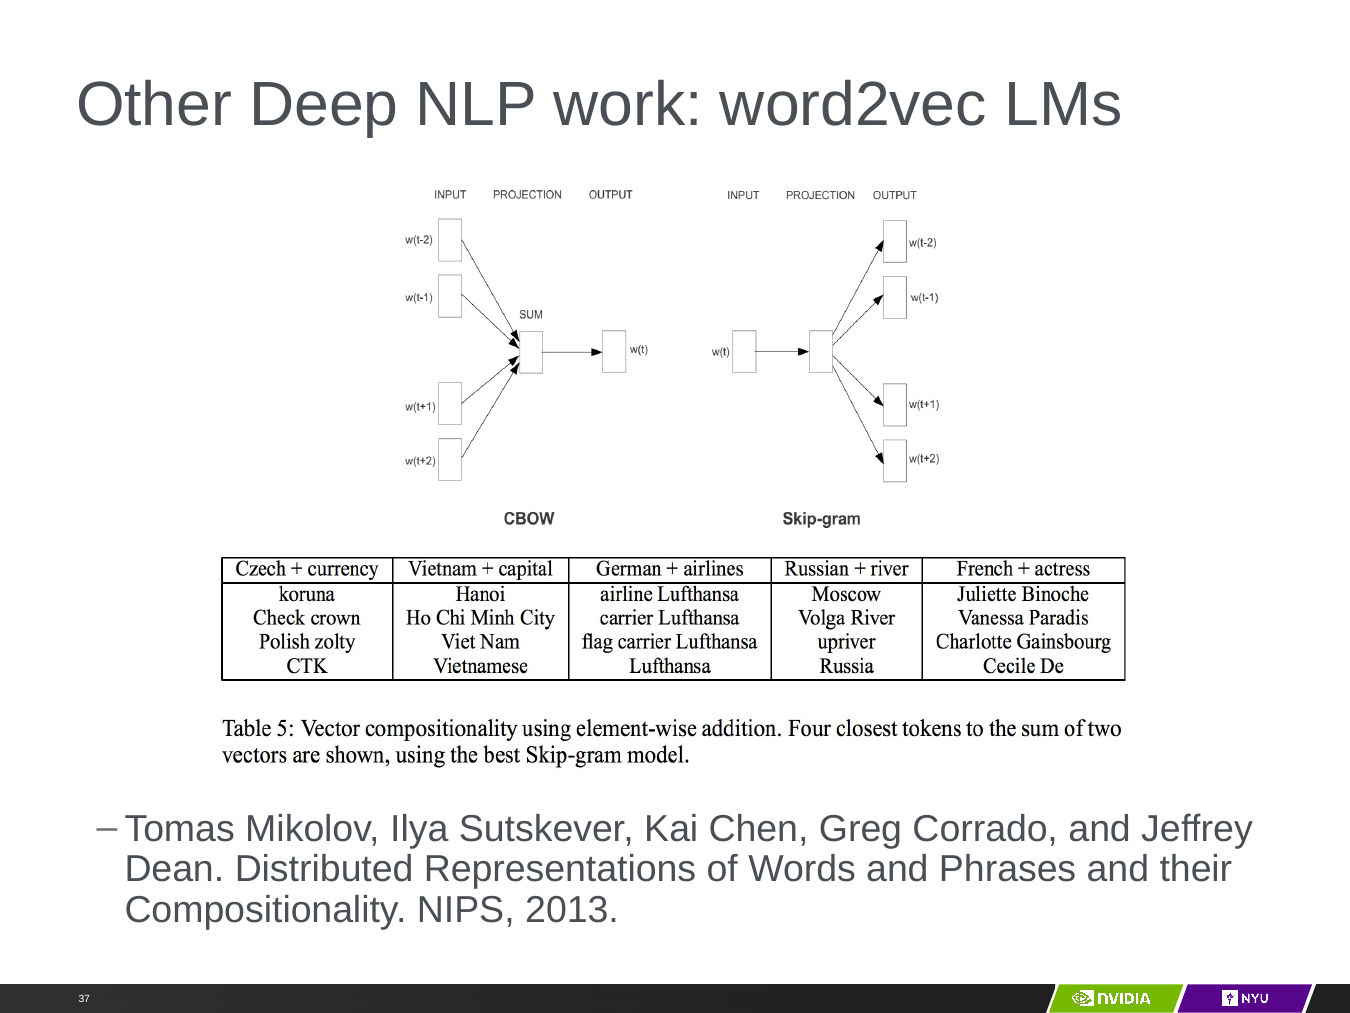

# Other Deep NLP work: word2vec LMs

Tomas Mikolov, Ilya Sutskever, Kai Chen, Greg Corrado, and Jeﬀrey Dean. Distributed Representations of Words and Phrases and their Compositionality. NIPS, 2013.